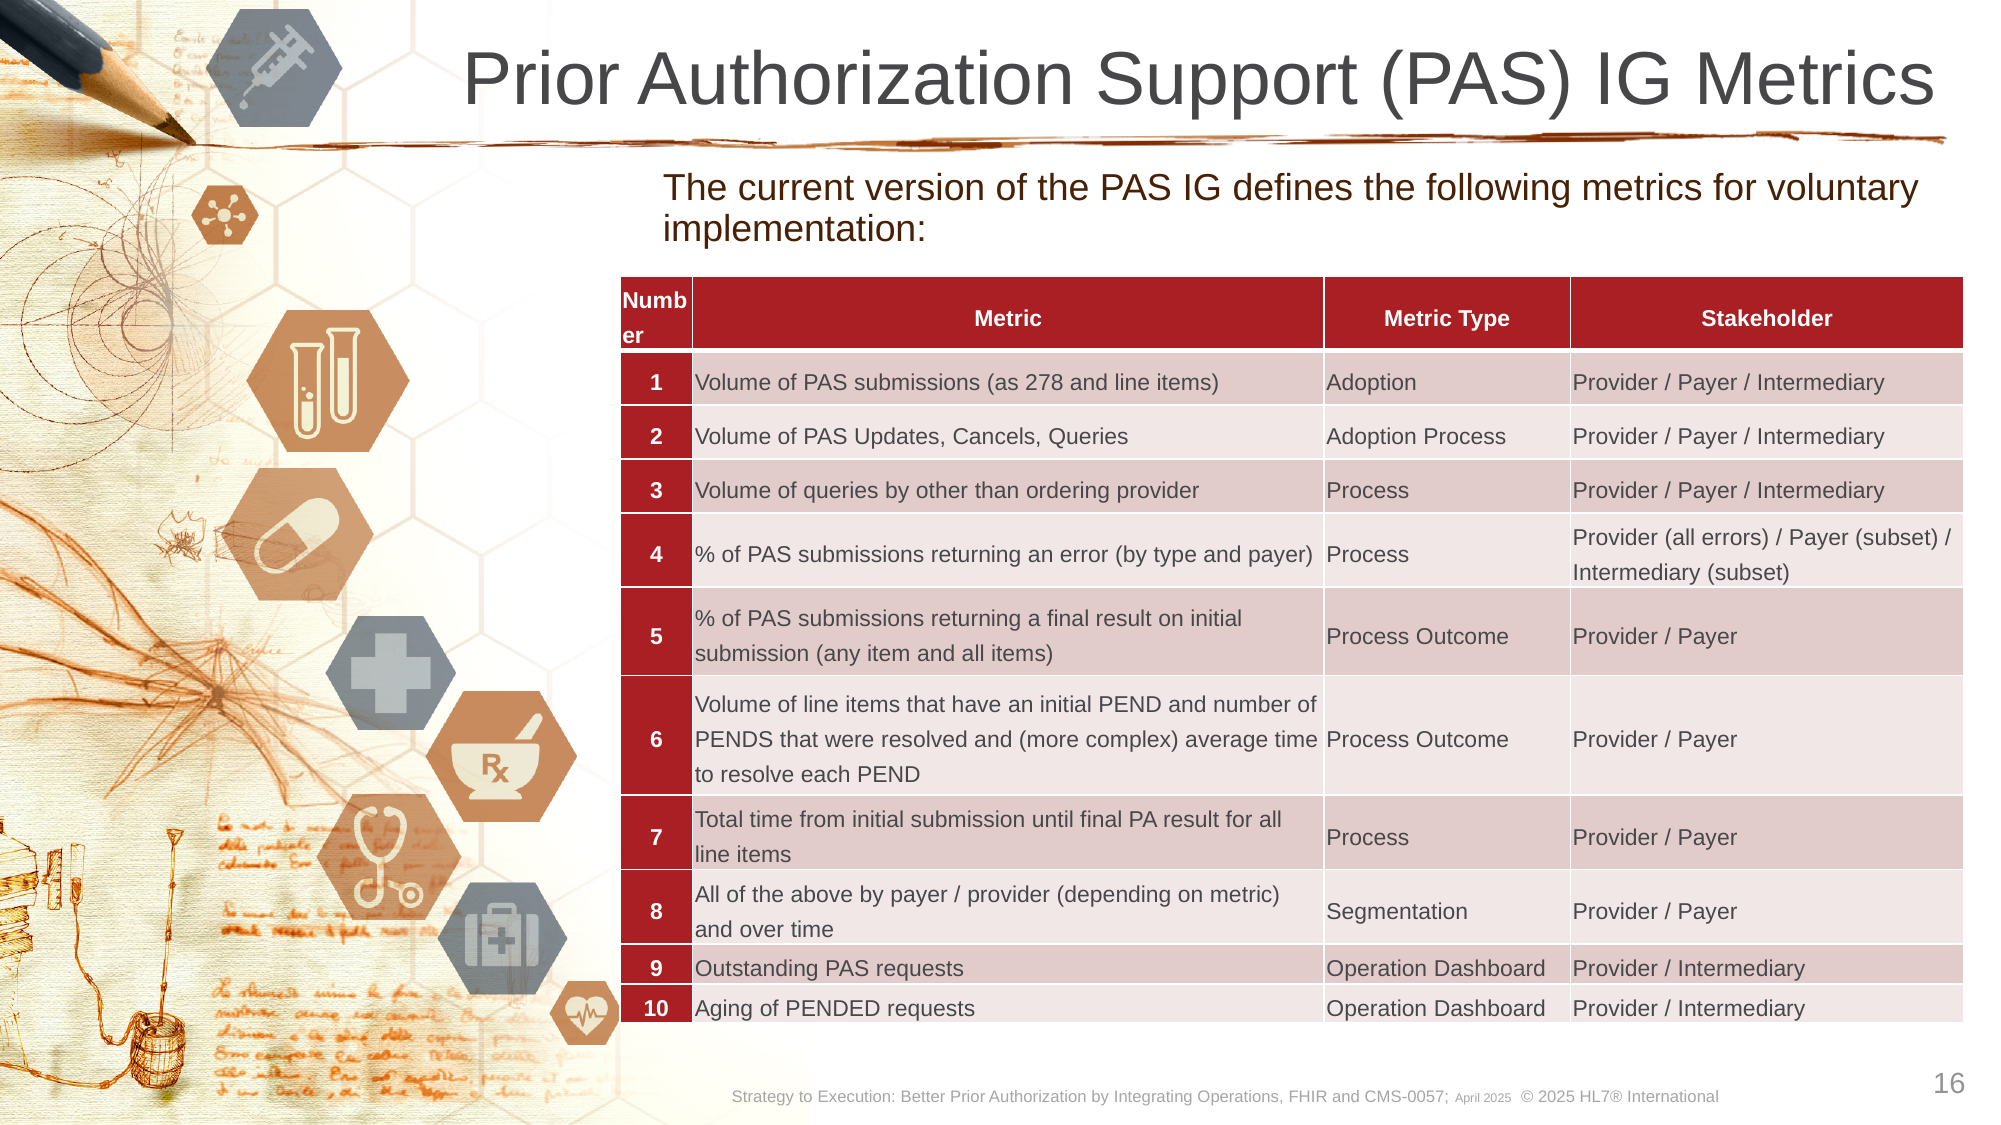

# Prior Authorization Support (PAS) IG Metrics
The current version of the PAS IG defines the following metrics for voluntary implementation:
| Number | Metric | Metric Type | Stakeholder |
| --- | --- | --- | --- |
| 1 | Volume of PAS submissions (as 278 and line items) | Adoption | Provider / Payer / Intermediary |
| 2 | Volume of PAS Updates, Cancels, Queries | Adoption Process | Provider / Payer / Intermediary |
| 3 | Volume of queries by other than ordering provider | Process | Provider / Payer / Intermediary |
| 4 | % of PAS submissions returning an error (by type and payer) | Process | Provider (all errors) / Payer (subset) / Intermediary (subset) |
| 5 | % of PAS submissions returning a final result on initial submission (any item and all items) | Process Outcome | Provider / Payer |
| 6 | Volume of line items that have an initial PEND and number of PENDS that were resolved and (more complex) average time to resolve each PEND | Process Outcome | Provider / Payer |
| 7 | Total time from initial submission until final PA result for all line items | Process | Provider / Payer |
| 8 | All of the above by payer / provider (depending on metric) and over time | Segmentation | Provider / Payer |
| 9 | Outstanding PAS requests | Operation Dashboard | Provider / Intermediary |
| 10 | Aging of PENDED requests | Operation Dashboard | Provider / Intermediary |
16